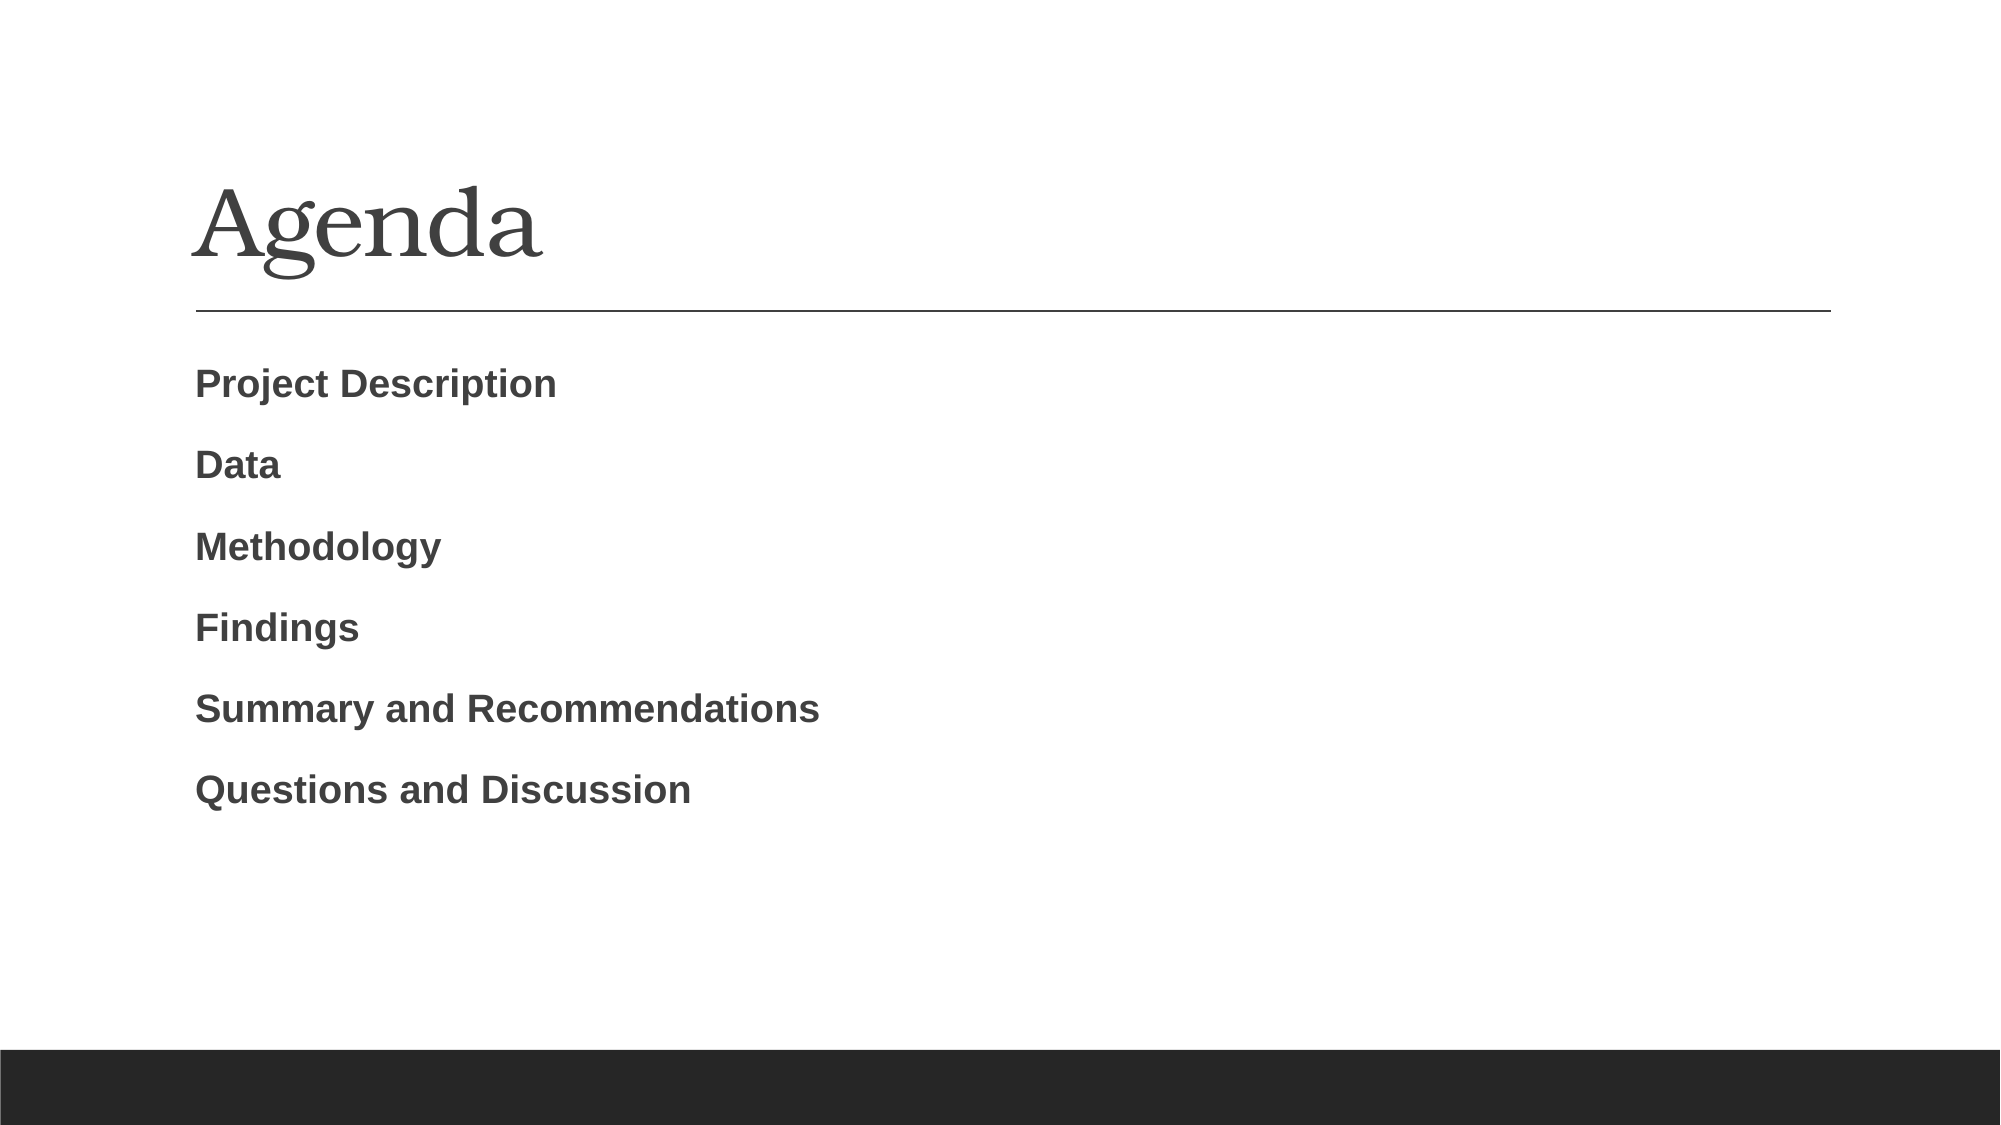

# Agenda
Project Description
Data
Methodology
Findings
Summary and Recommendations
Questions and Discussion